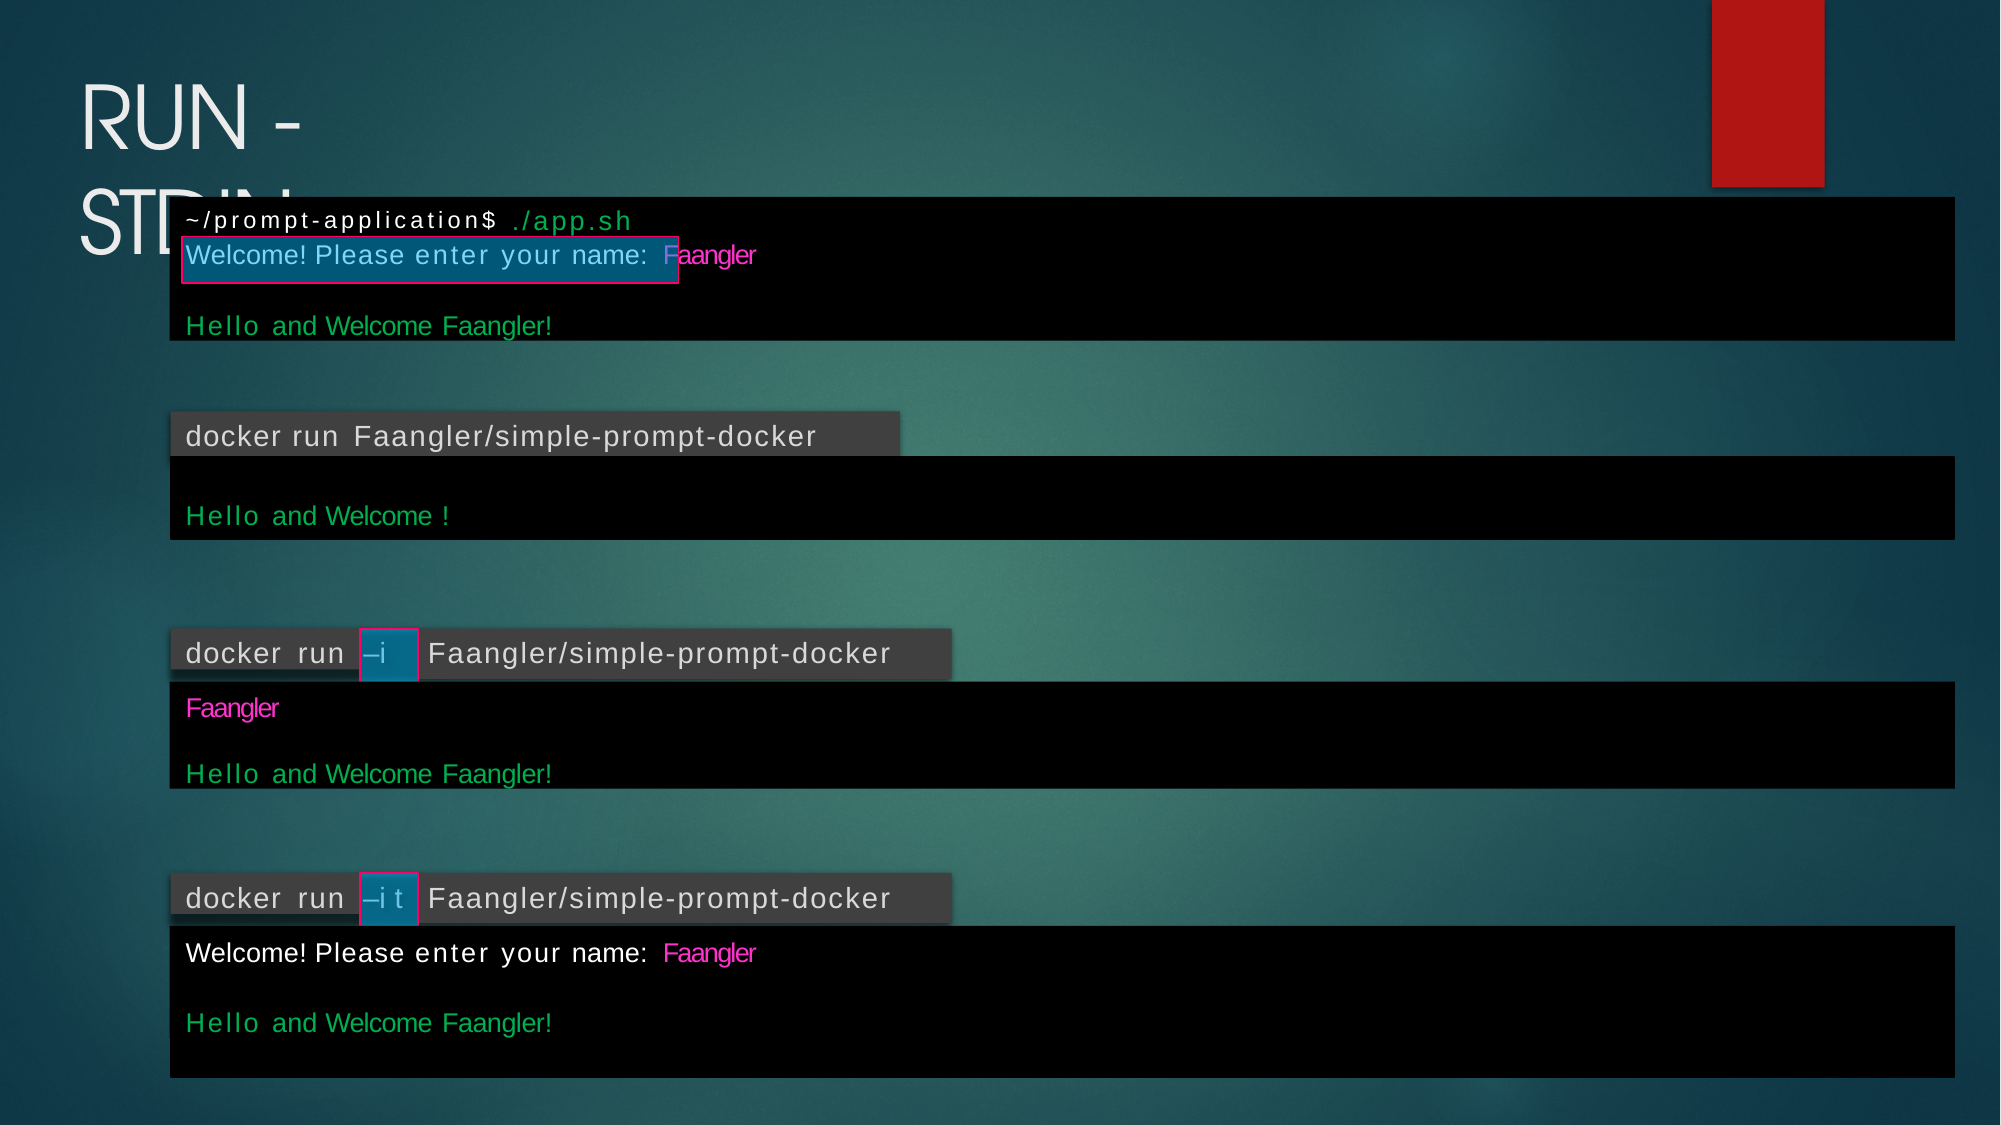

# RUN - STDIN
~/prompt-application$ ./app.sh
Welcome! Please enter your name: Faangler

Hello and Welcome Faangler!

docker run Faangler/simple-prompt-docker

Hello and Welcome !

docker run
Faangler/simple-prompt-docker
–i
Faangler

Hello and Welcome Faangler!

docker run
Faangler/simple-prompt-docker
–it

Welcome! Please enter your name: Faangler

Hello and Welcome Faangler!